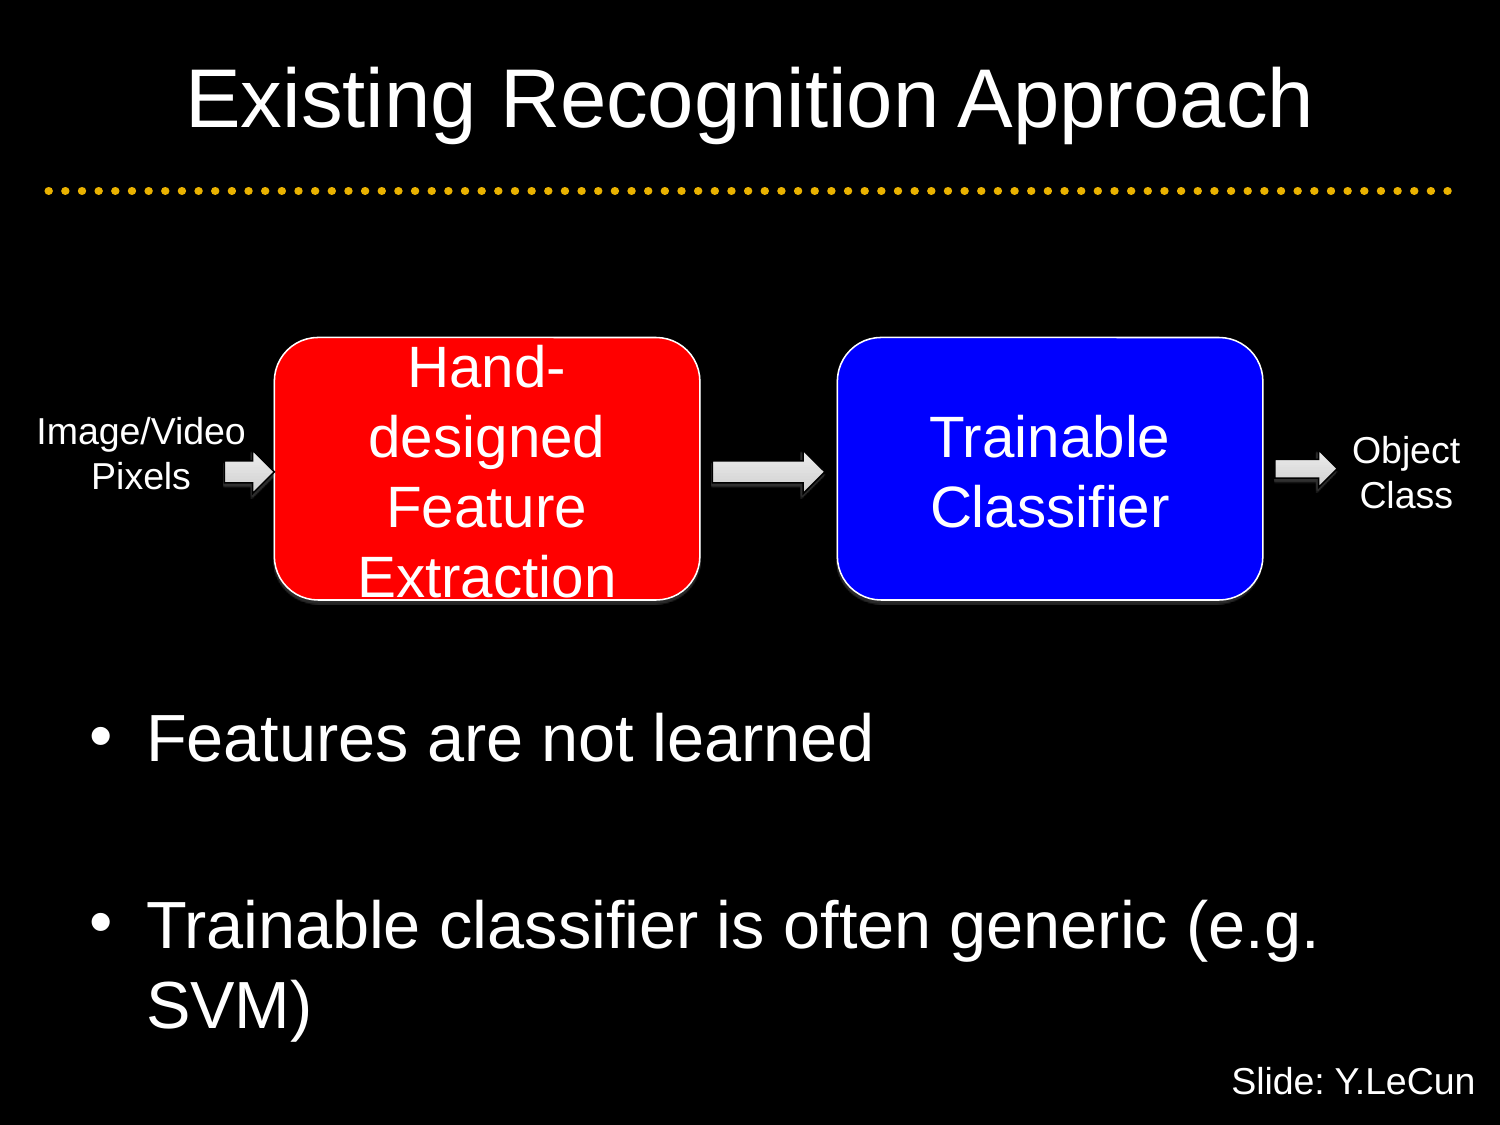

# Existing Recognition Approach
Hand-designed
Feature Extraction
Trainable
Classifier
Image/Video
Pixels
Object
Class

Features are not learned

Trainable classifier is often generic (e.g. SVM)
Slide: Y.LeCun